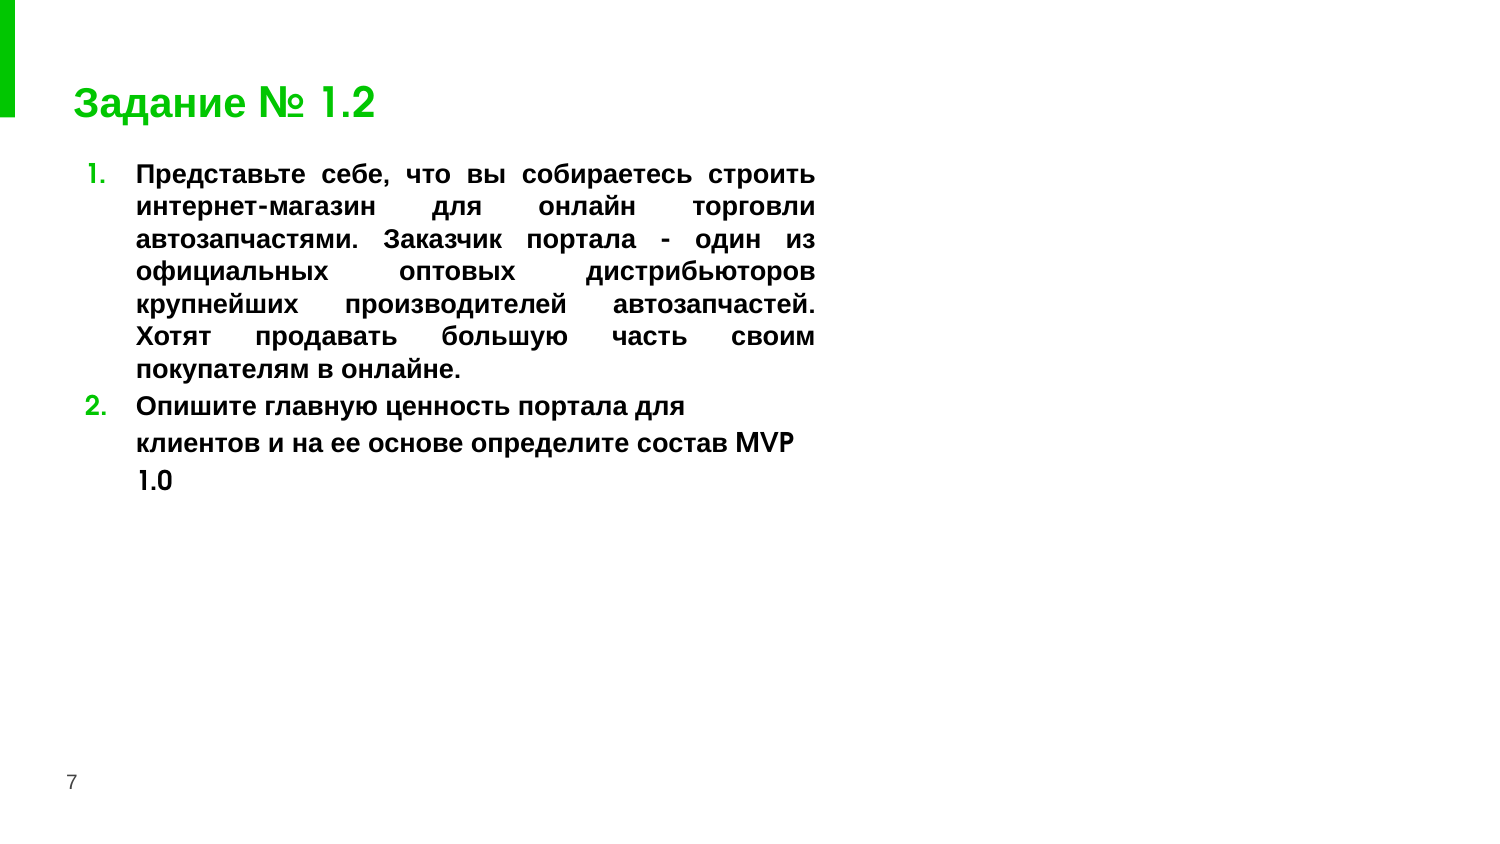

# Задание № 1.2
Представьте себе, что вы собираетесь строить интернет-магазин для онлайн торговли автозапчастями. Заказчик портала - один из официальных оптовых дистрибьюторов крупнейших производителей автозапчастей. Хотят продавать большую часть своим покупателям в онлайне.
Опишите главную ценность портала для клиентов и на ее основе определите состав MVP 1.0

7